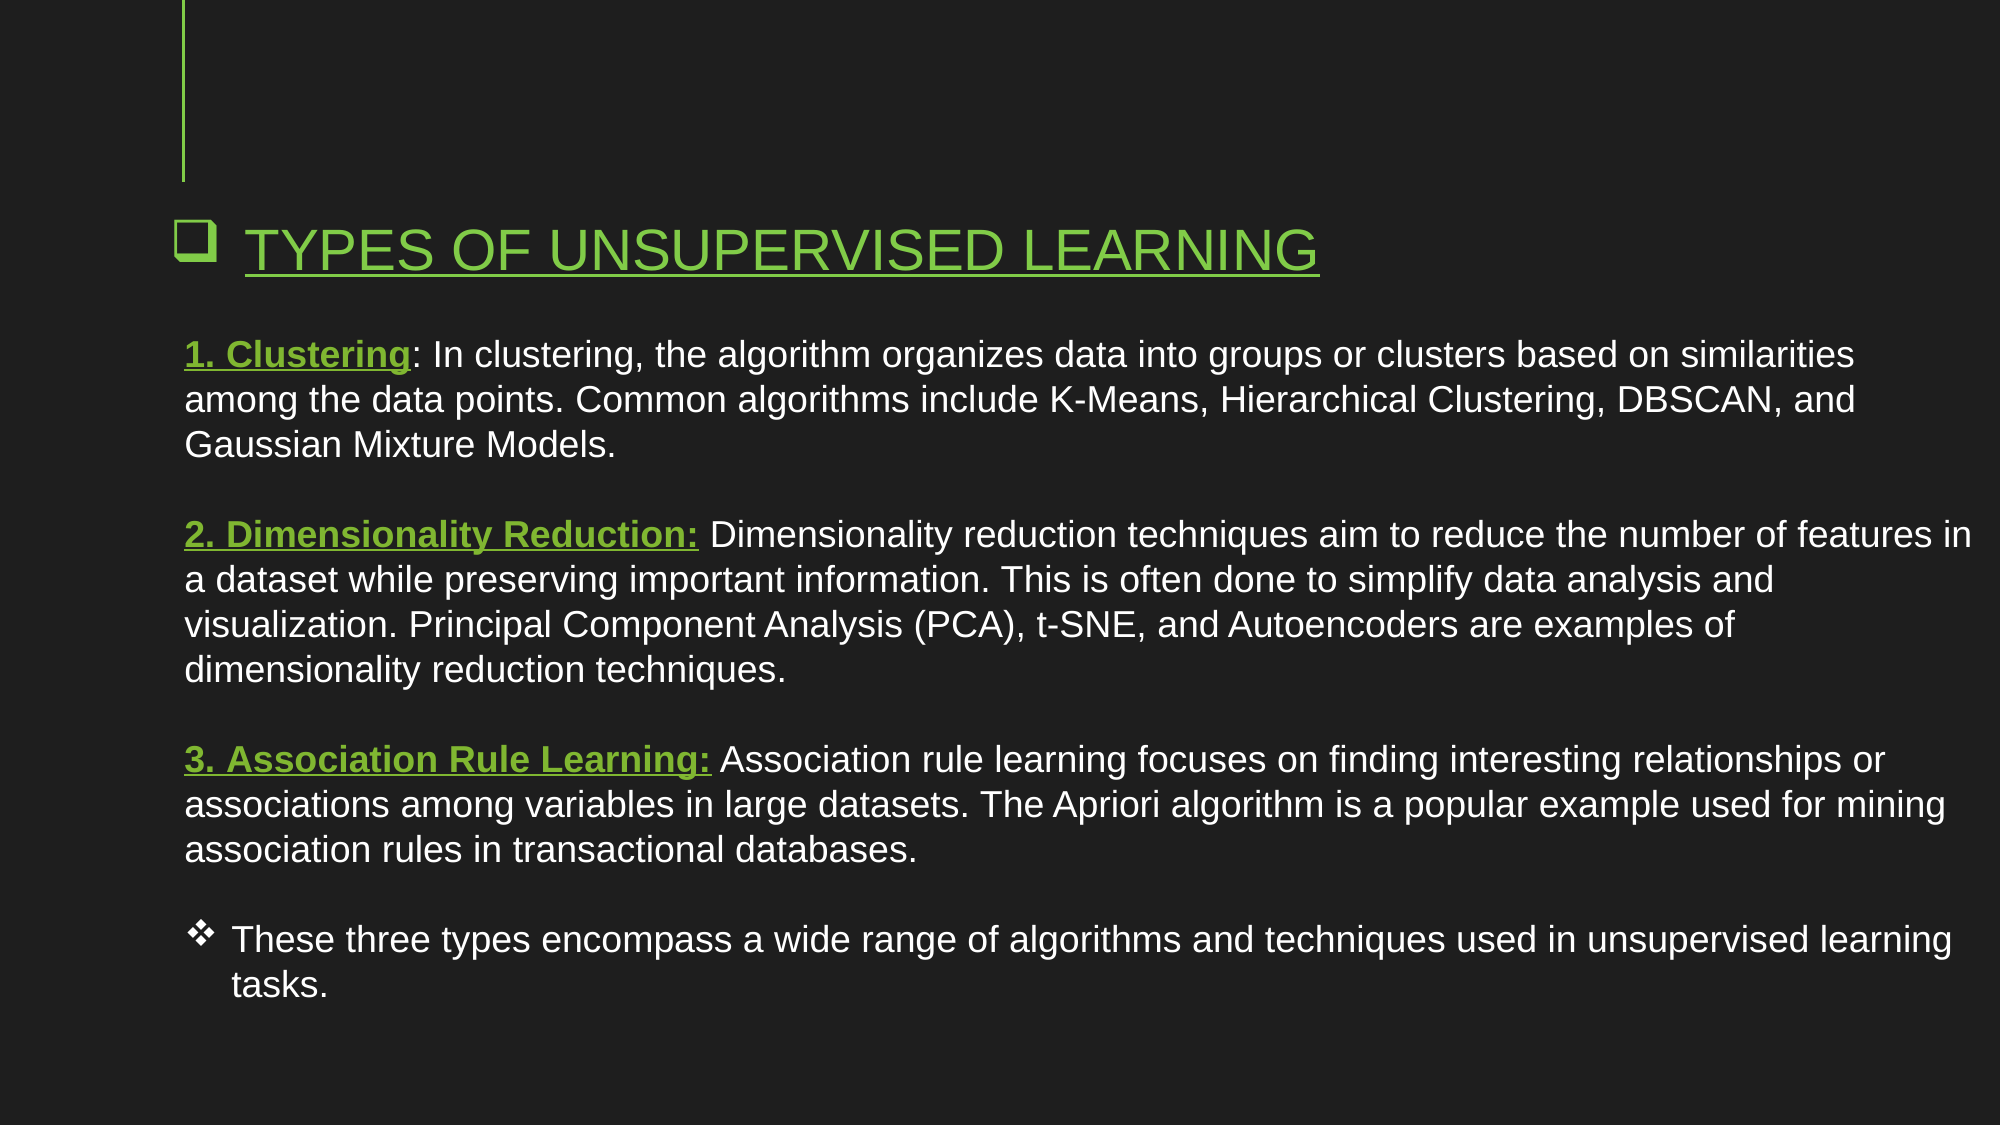

# types of unsupervised learning
1. Clustering: In clustering, the algorithm organizes data into groups or clusters based on similarities among the data points. Common algorithms include K-Means, Hierarchical Clustering, DBSCAN, and Gaussian Mixture Models.

2. Dimensionality Reduction: Dimensionality reduction techniques aim to reduce the number of features in a dataset while preserving important information. This is often done to simplify data analysis and visualization. Principal Component Analysis (PCA), t-SNE, and Autoencoders are examples of dimensionality reduction techniques.

3. Association Rule Learning: Association rule learning focuses on finding interesting relationships or associations among variables in large datasets. The Apriori algorithm is a popular example used for mining association rules in transactional databases.

These three types encompass a wide range of algorithms and techniques used in unsupervised learning tasks.